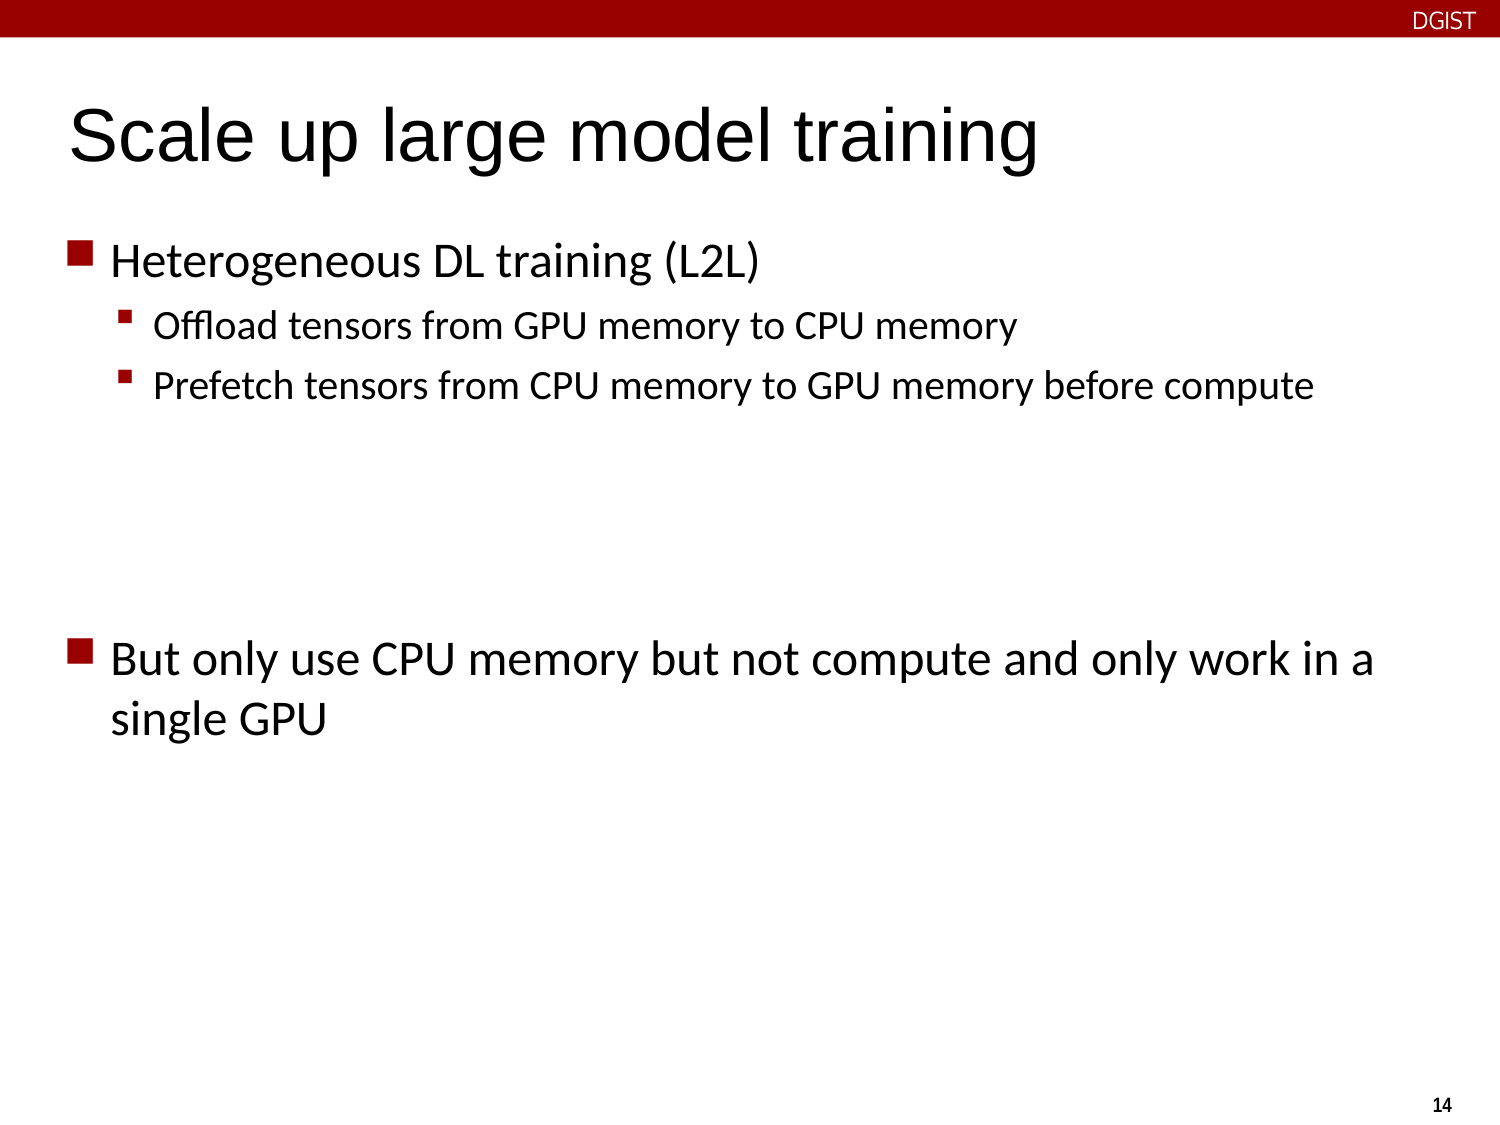

DGIST
# Scale up large model training
Heterogeneous DL training (L2L)
Offload tensors from GPU memory to CPU memory
Prefetch tensors from CPU memory to GPU memory before compute

But only use CPU memory but not compute and only work in a single GPU